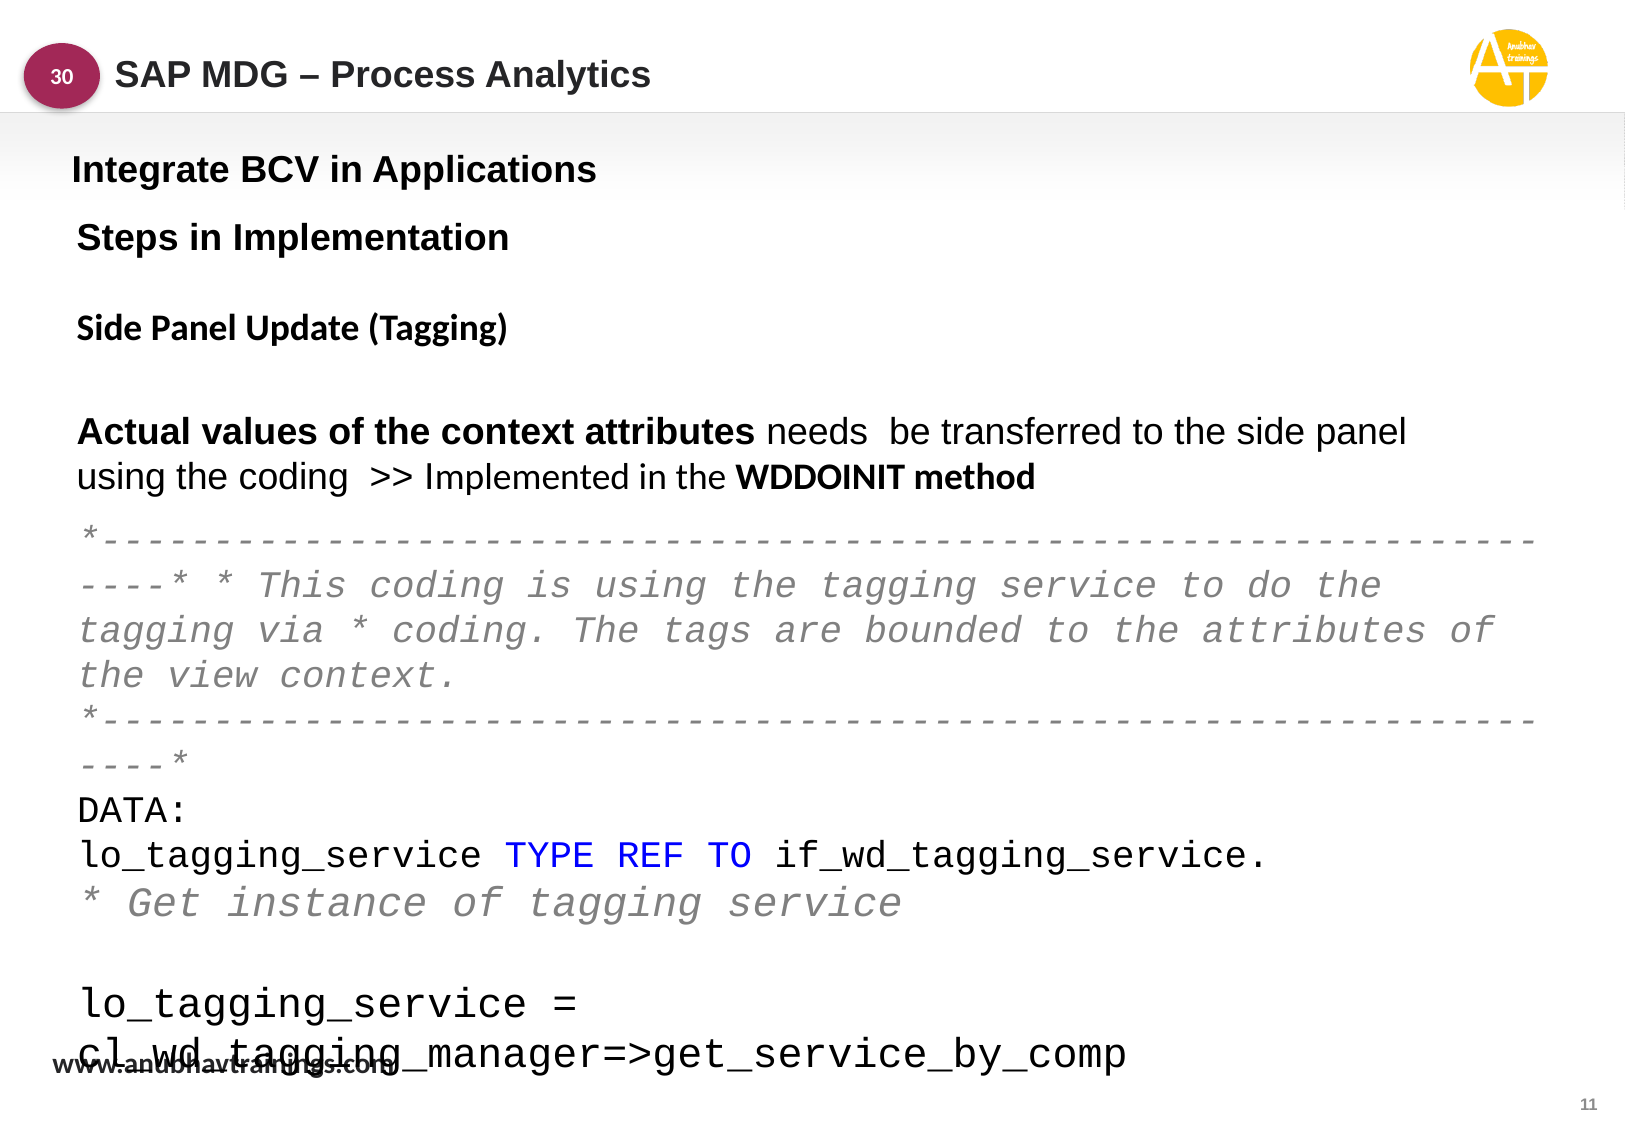

SAP MDG – Process Analytics
30
Integrate BCV in Applications
Steps in Implementation

Side Panel Update (Tagging)
Actual values of the context attributes needs  be transferred to the side panel using the coding  >> Implemented in the WDDOINIT method
*--------------------------------------------------------------------* * This coding is using the tagging service to do the tagging via * coding. The tags are bounded to the attributes of the view context. *--------------------------------------------------------------------*
DATA:
lo_tagging_service TYPE REF TO if_wd_tagging_service.
* Get instance of tagging service

lo_tagging_service = cl_wd_tagging_manager=>get_service_by_comp